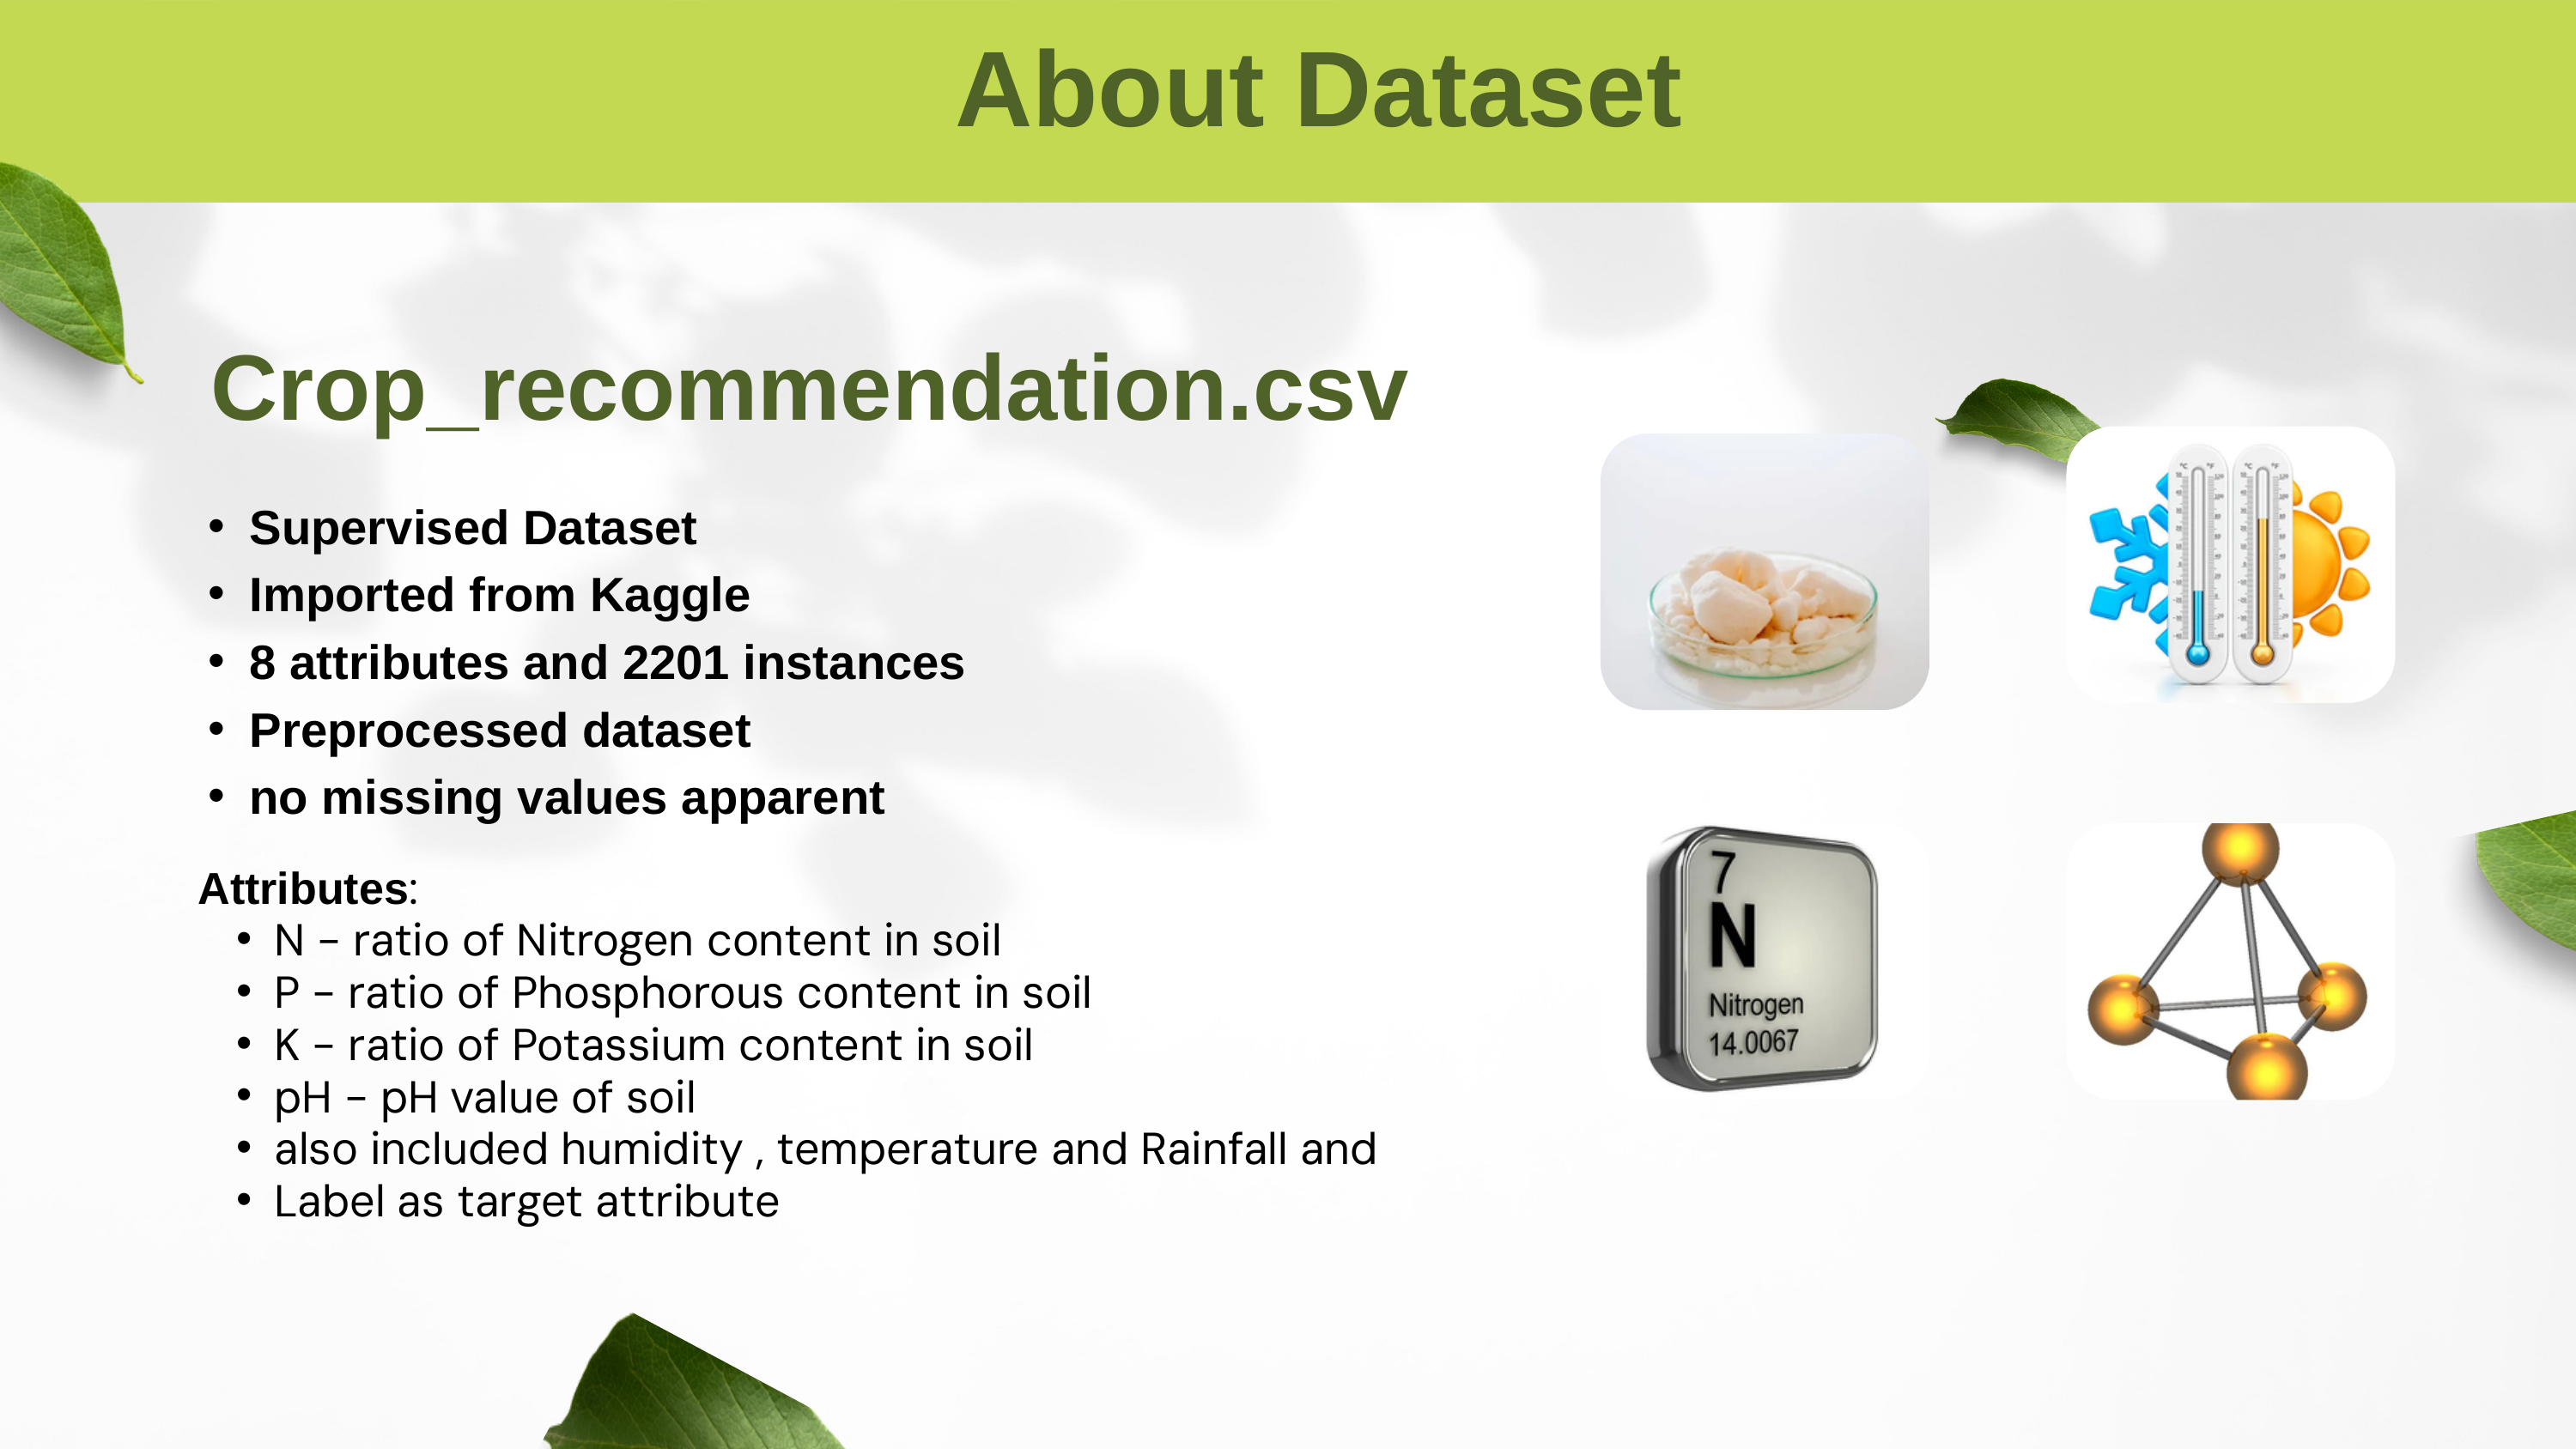

About Dataset

Crop_recommendation.csv

Supervised Dataset
Imported from Kaggle
8 attributes and 2201 instances
Preprocessed dataset
no missing values apparent

Attributes:
N - ratio of Nitrogen content in soil
P - ratio of Phosphorous content in soil
K - ratio of Potassium content in soil
pH - pH value of soil
also included humidity , temperature and Rainfall and
Label as target attribute